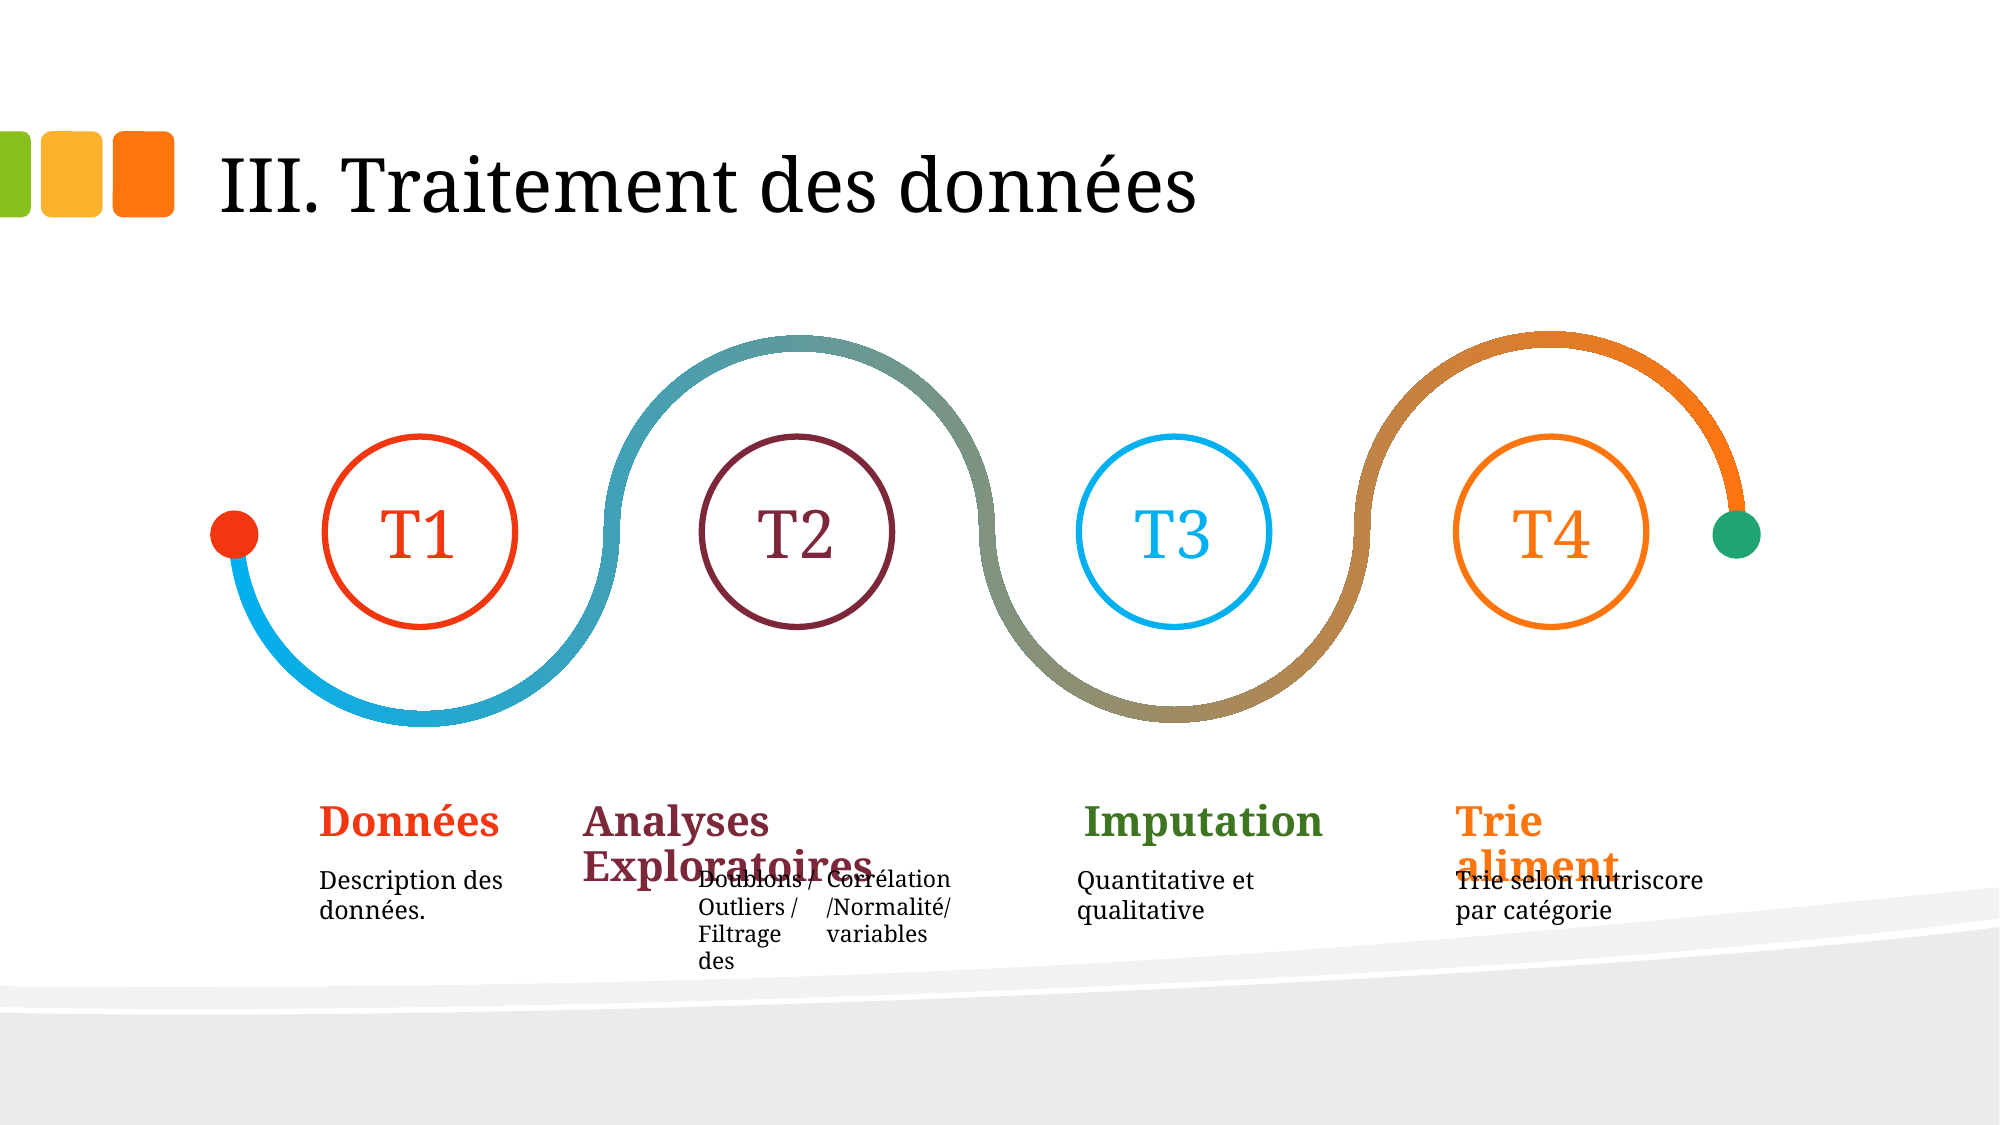

# III. Traitement des données

T1
T2
T3
T4

Données
Analyses Exploratoires
Imputation
Trie aliment
Description des données.

Doublons / Outliers / Filtrage  des
Corrélation/Normalité/ variables

Quantitative et qualitative

Trie selon nutriscore par catégorie